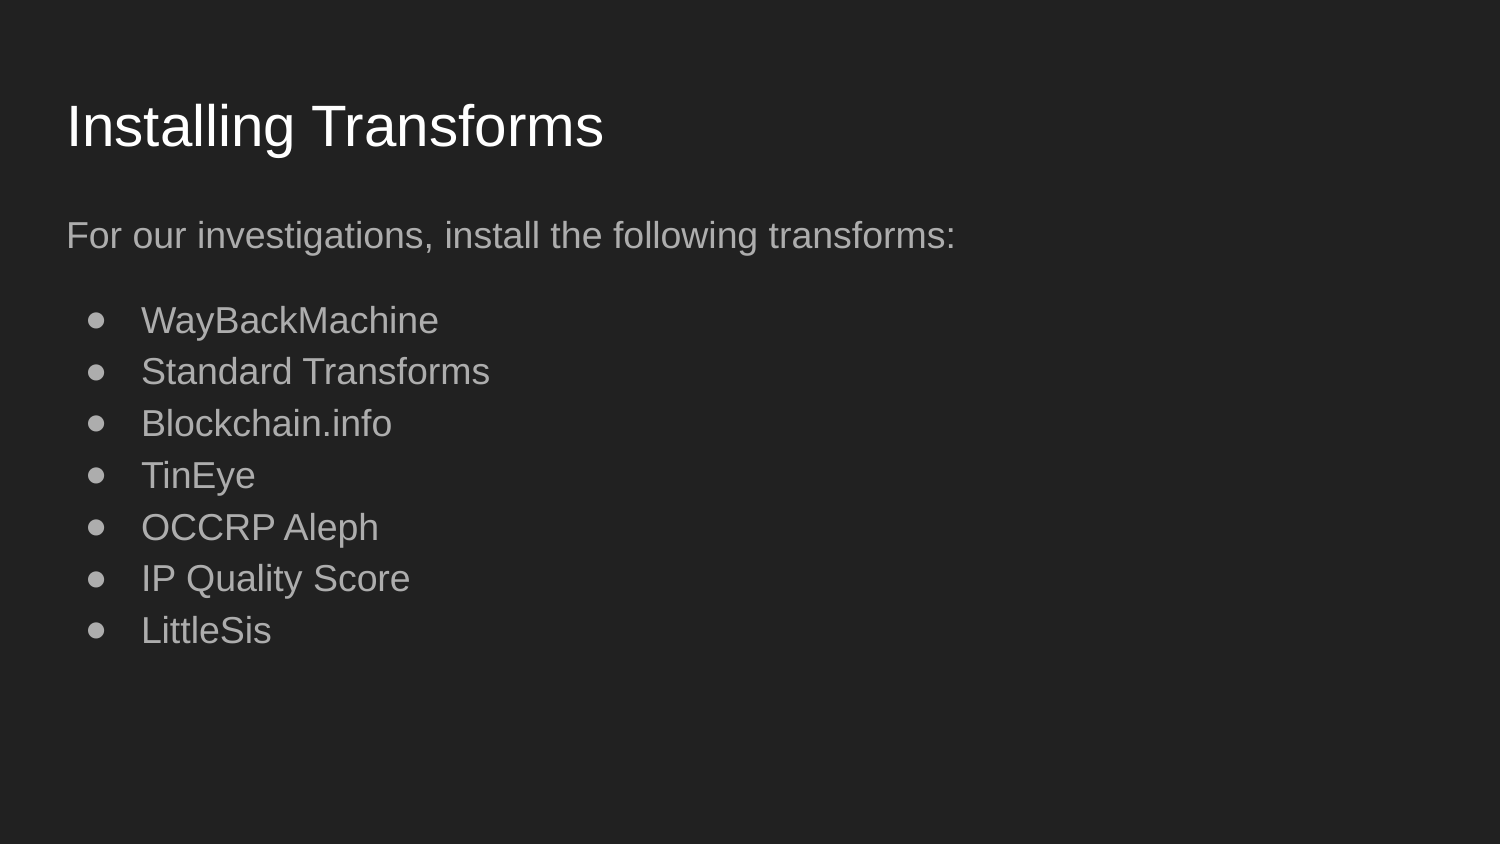

# Installing Transforms
For our investigations, install the following transforms:
WayBackMachine
Standard Transforms
Blockchain.info
TinEye
OCCRP Aleph
IP Quality Score
LittleSis